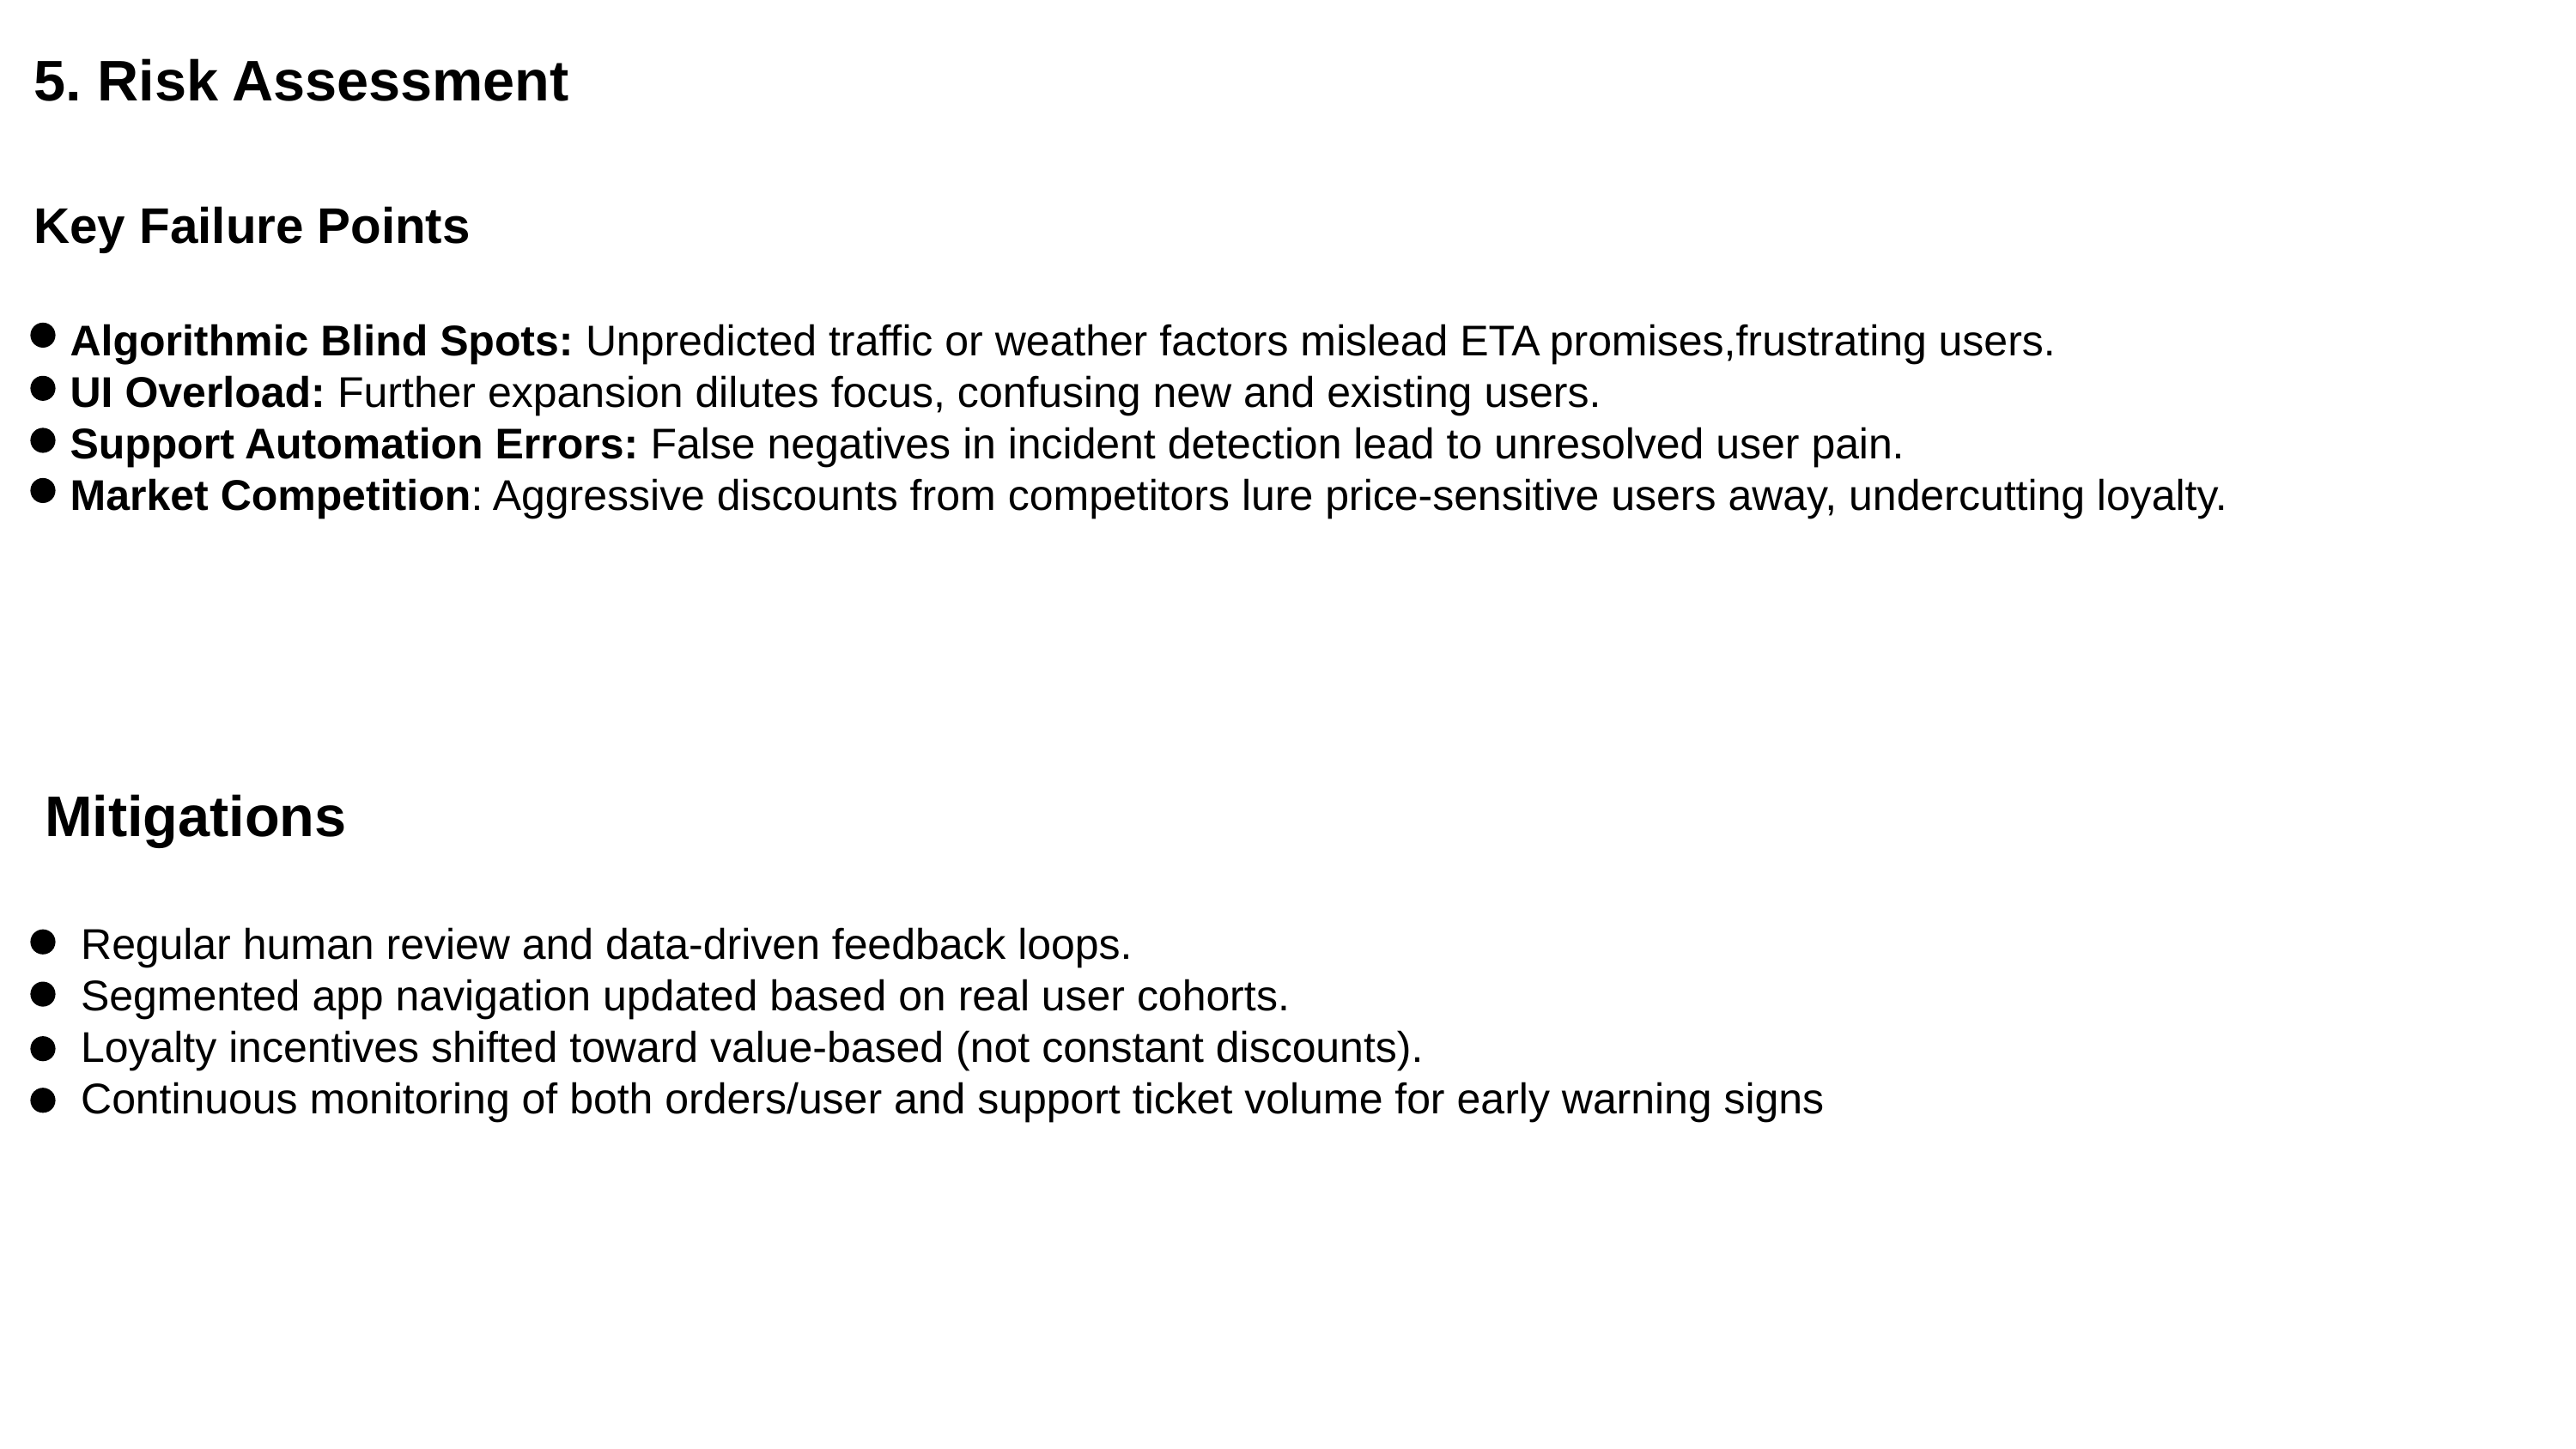

5. Risk Assessment
Key Failure Points

   Algorithmic Blind Spots: Unpredicted traffic or weather factors mislead ETA promises,frustrating users.
   UI Overload: Further expansion dilutes focus, confusing new and existing users.
   Support Automation Errors: False negatives in incident detection lead to unresolved user pain.
   Market Competition: Aggressive discounts from competitors lure price-sensitive users away, undercutting loyalty.

Mitigations

   Regular human review and data-driven feedback loops.
   Segmented app navigation updated based on real user cohorts.
   Loyalty incentives shifted toward value-based (not constant discounts).
   Continuous monitoring of both orders/user and support ticket volume for early warning signs